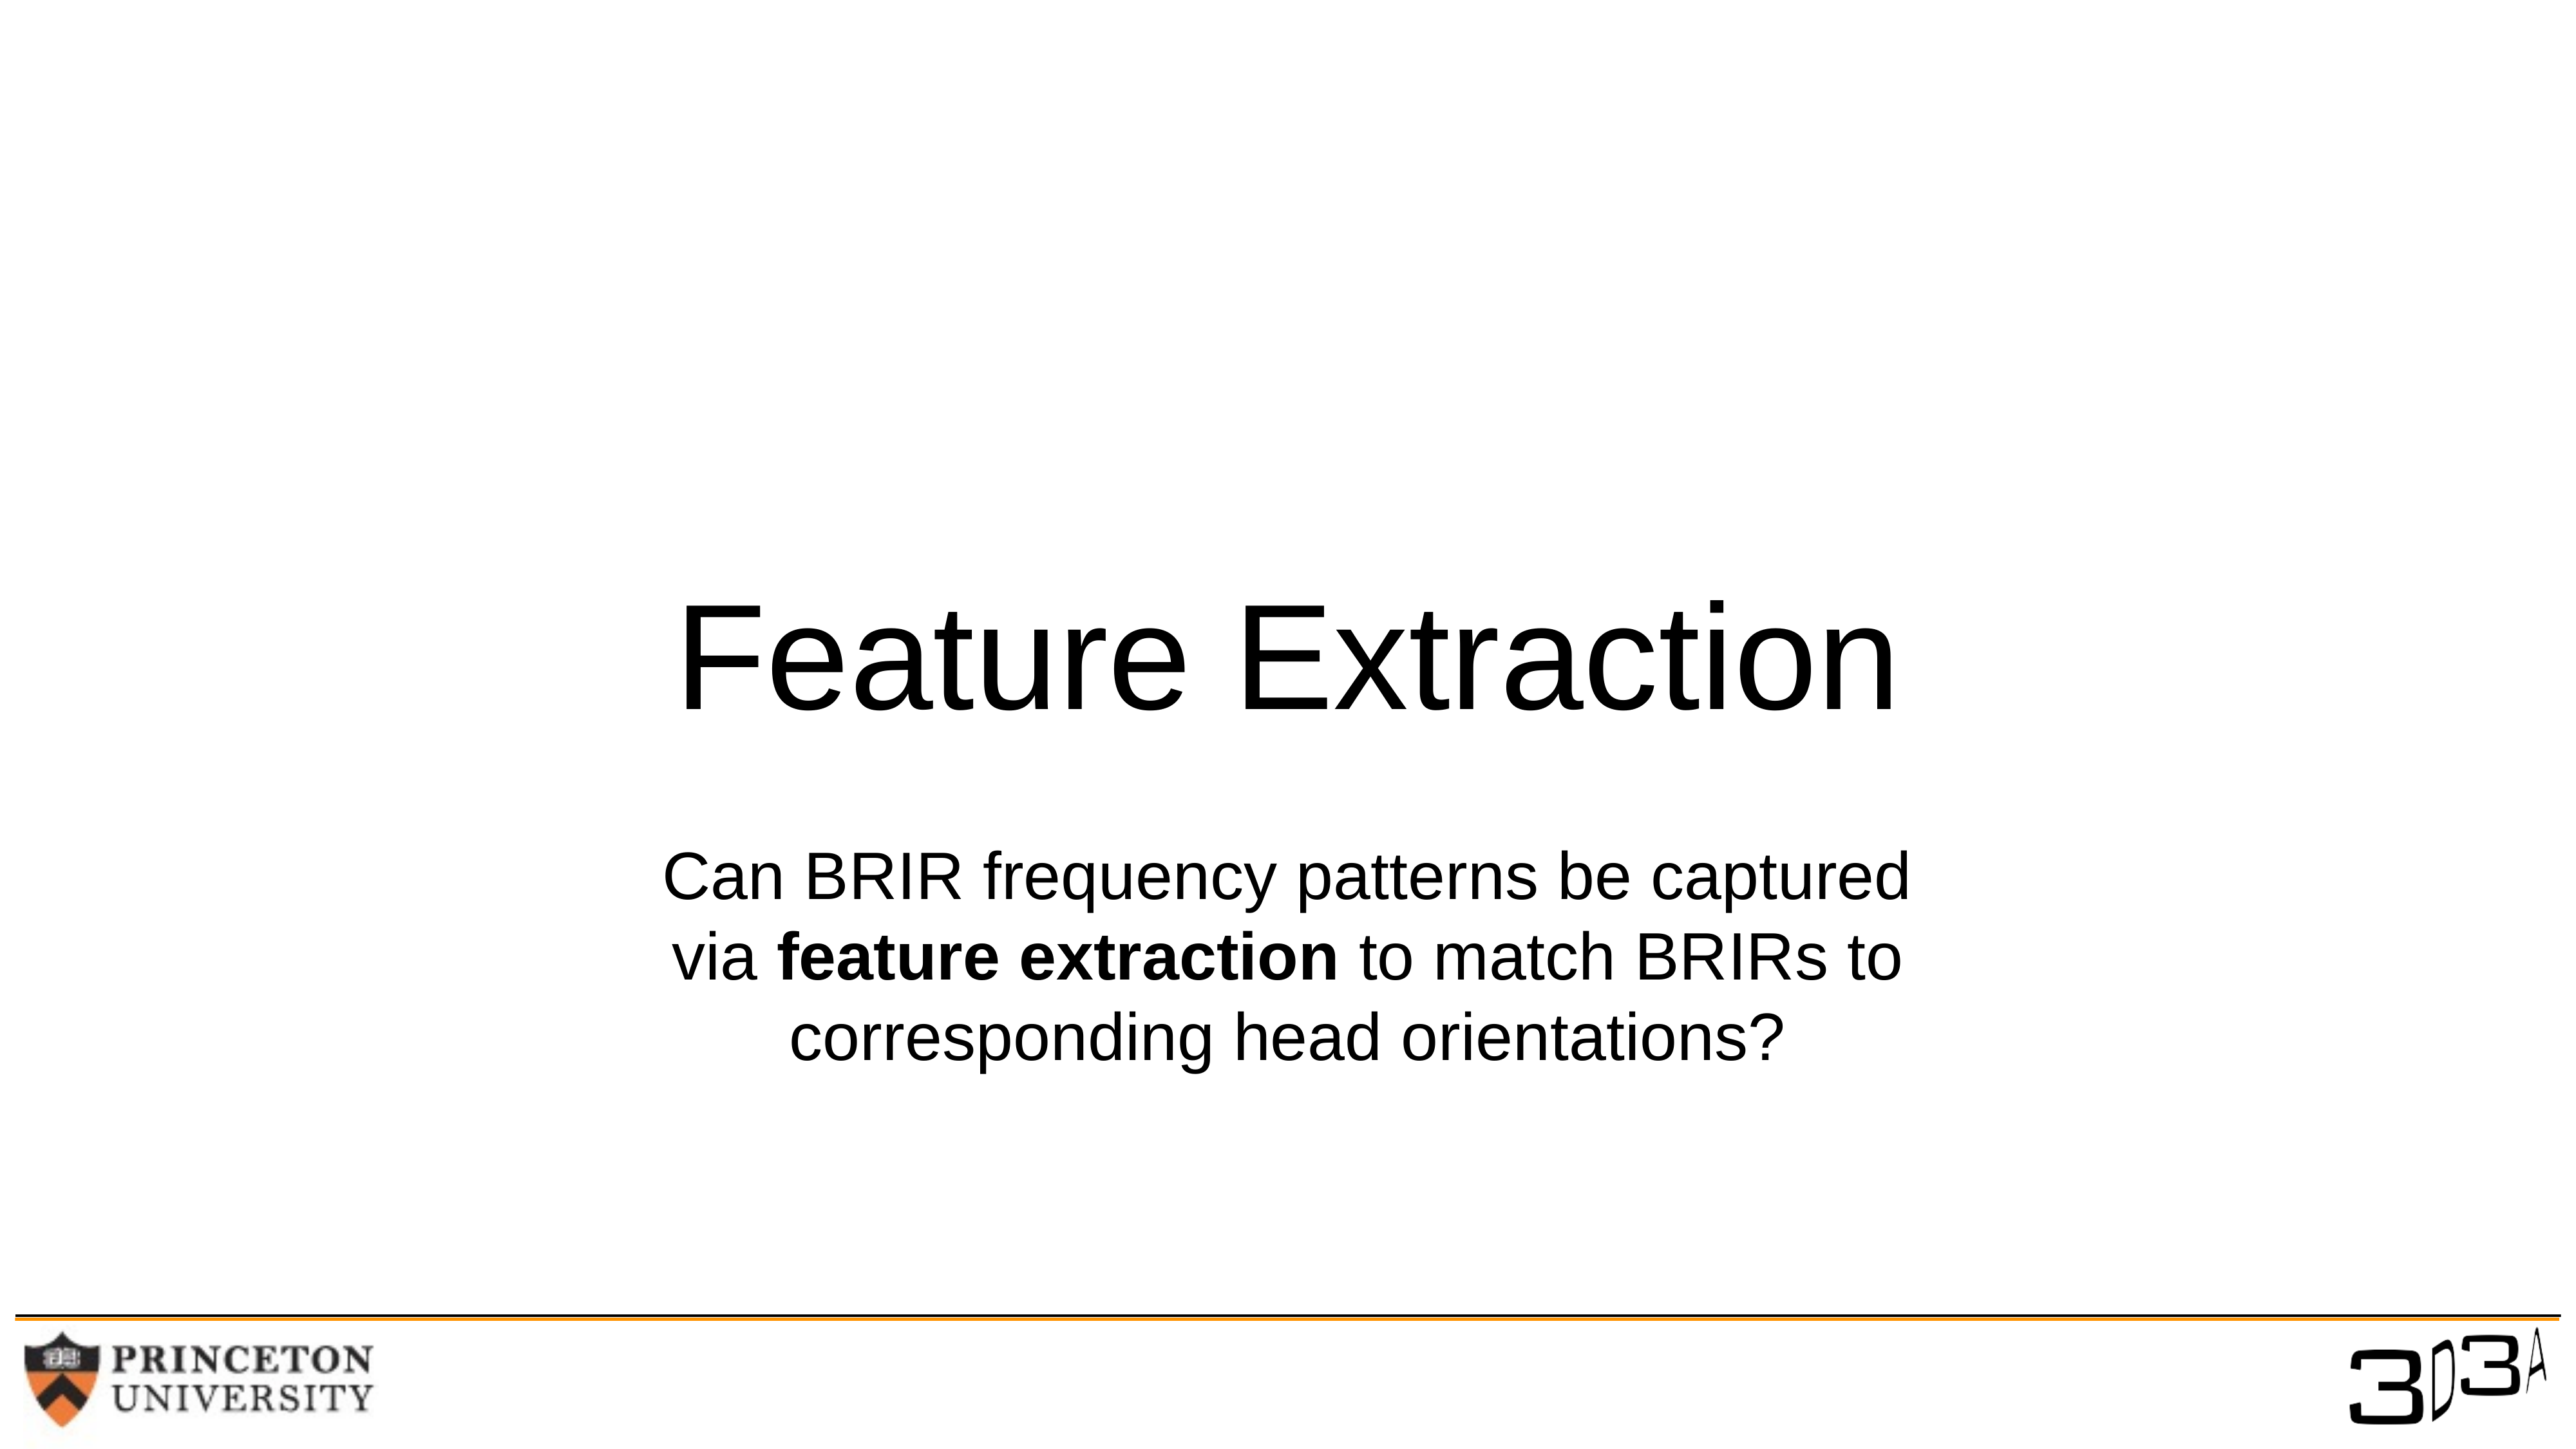

# Feature Extraction
Can BRIR frequency patterns be captured via feature extraction to match BRIRs to corresponding head orientations?